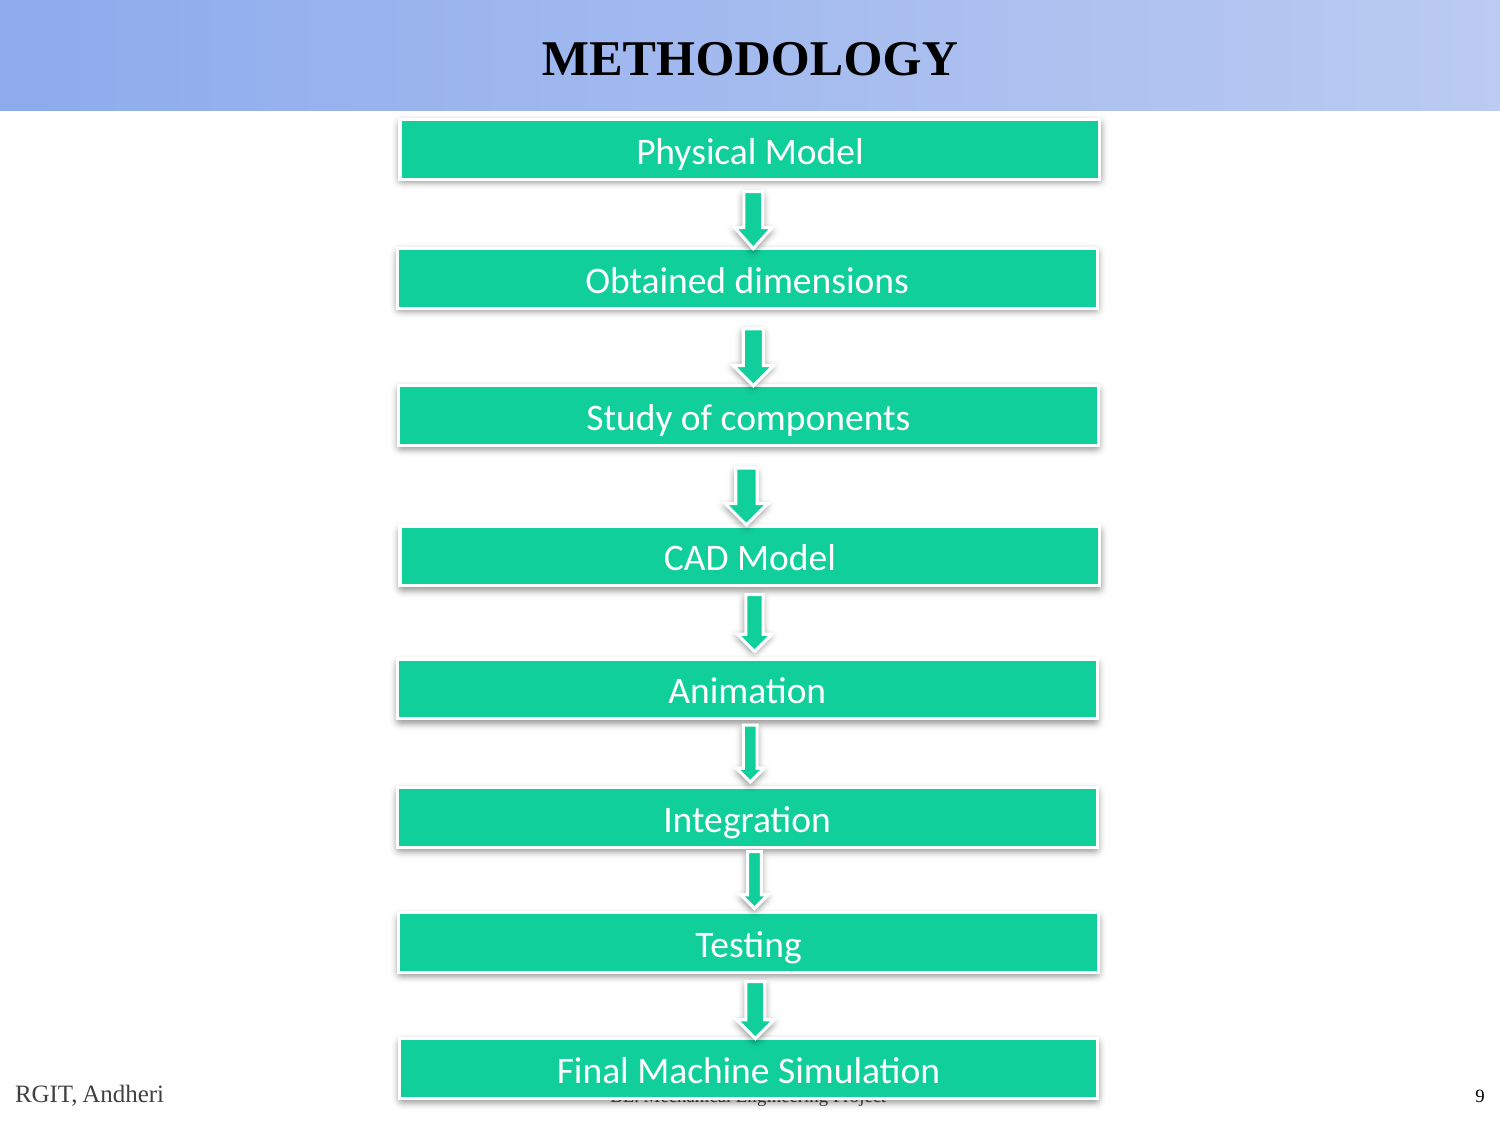

METHODOLOGY
Physical Model

Obtained dimensions

Study of components

CAD Model

Animation

Integration

Testing

Final Machine Simulation
RGIT, Andheri
BE. Mechanical Engineering Project
9